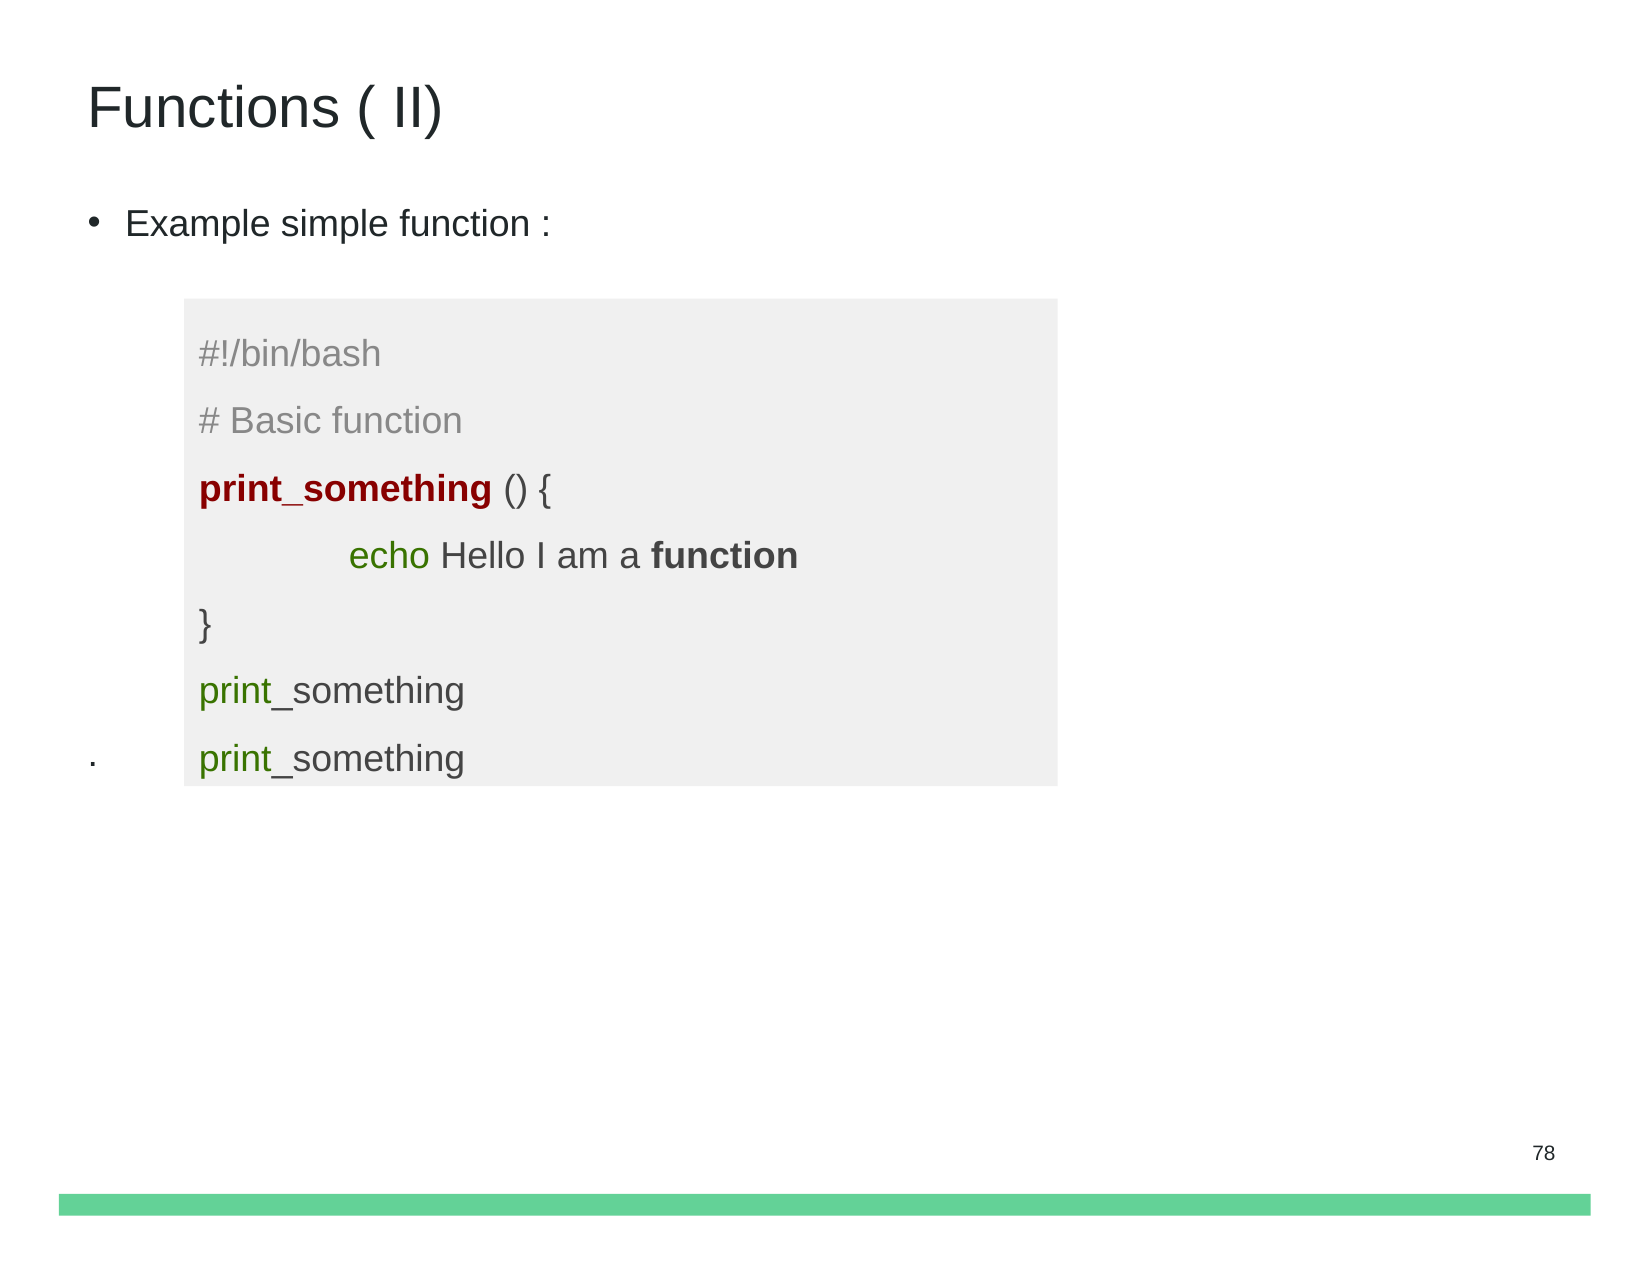

# Functions ( II)
Example simple function :

.

#!/bin/bash
# Basic function
print_something () {
	echo Hello I am a function
}
print_something
print_something
78